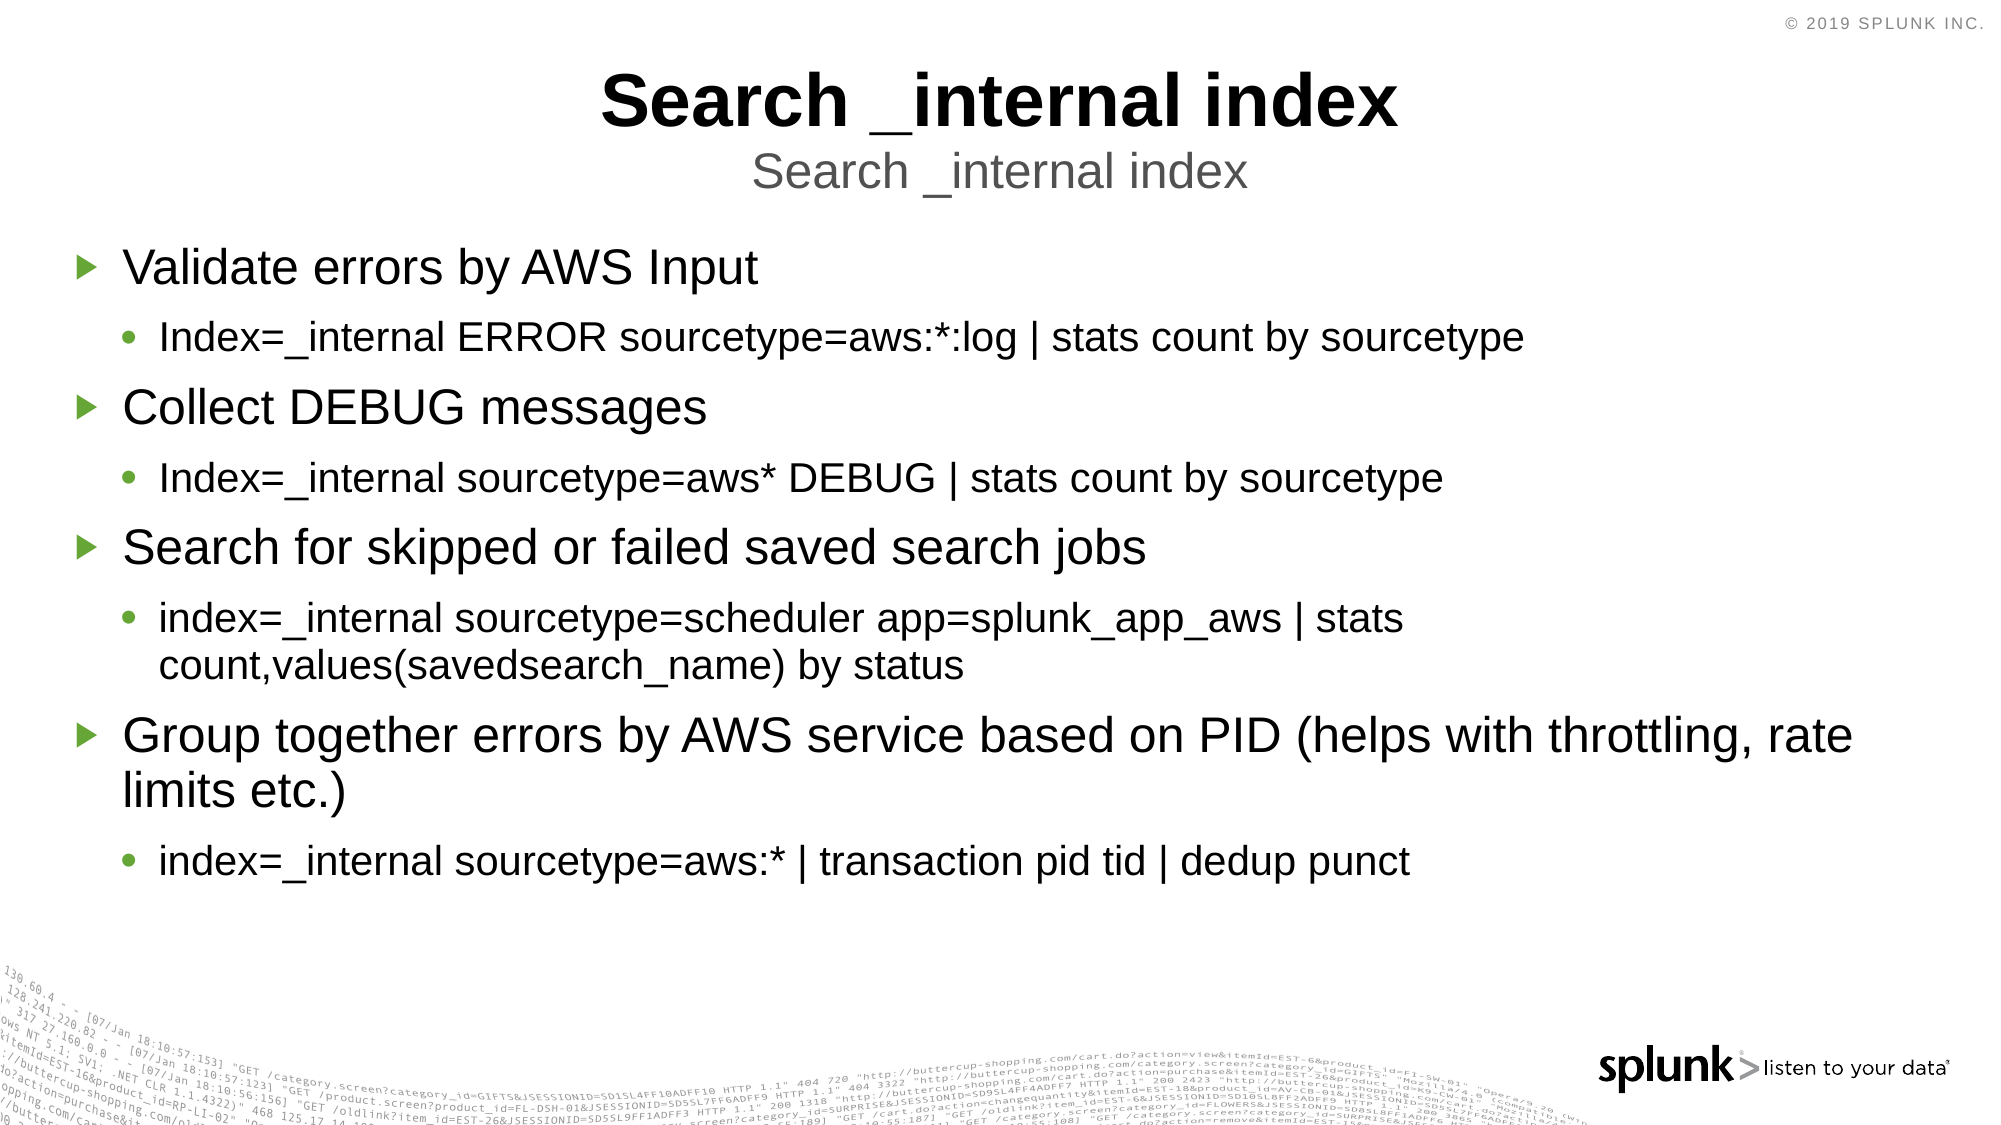

# Search _internal index
Search _internal index
Validate errors by AWS Input
Index=_internal ERROR sourcetype=aws:*:log | stats count by sourcetype
Collect DEBUG messages
Index=_internal sourcetype=aws* DEBUG | stats count by sourcetype
Search for skipped or failed saved search jobs
index=_internal sourcetype=scheduler app=splunk_app_aws | stats count,values(savedsearch_name) by status
Group together errors by AWS service based on PID (helps with throttling, rate limits etc.)
index=_internal sourcetype=aws:* | transaction pid tid | dedup punct